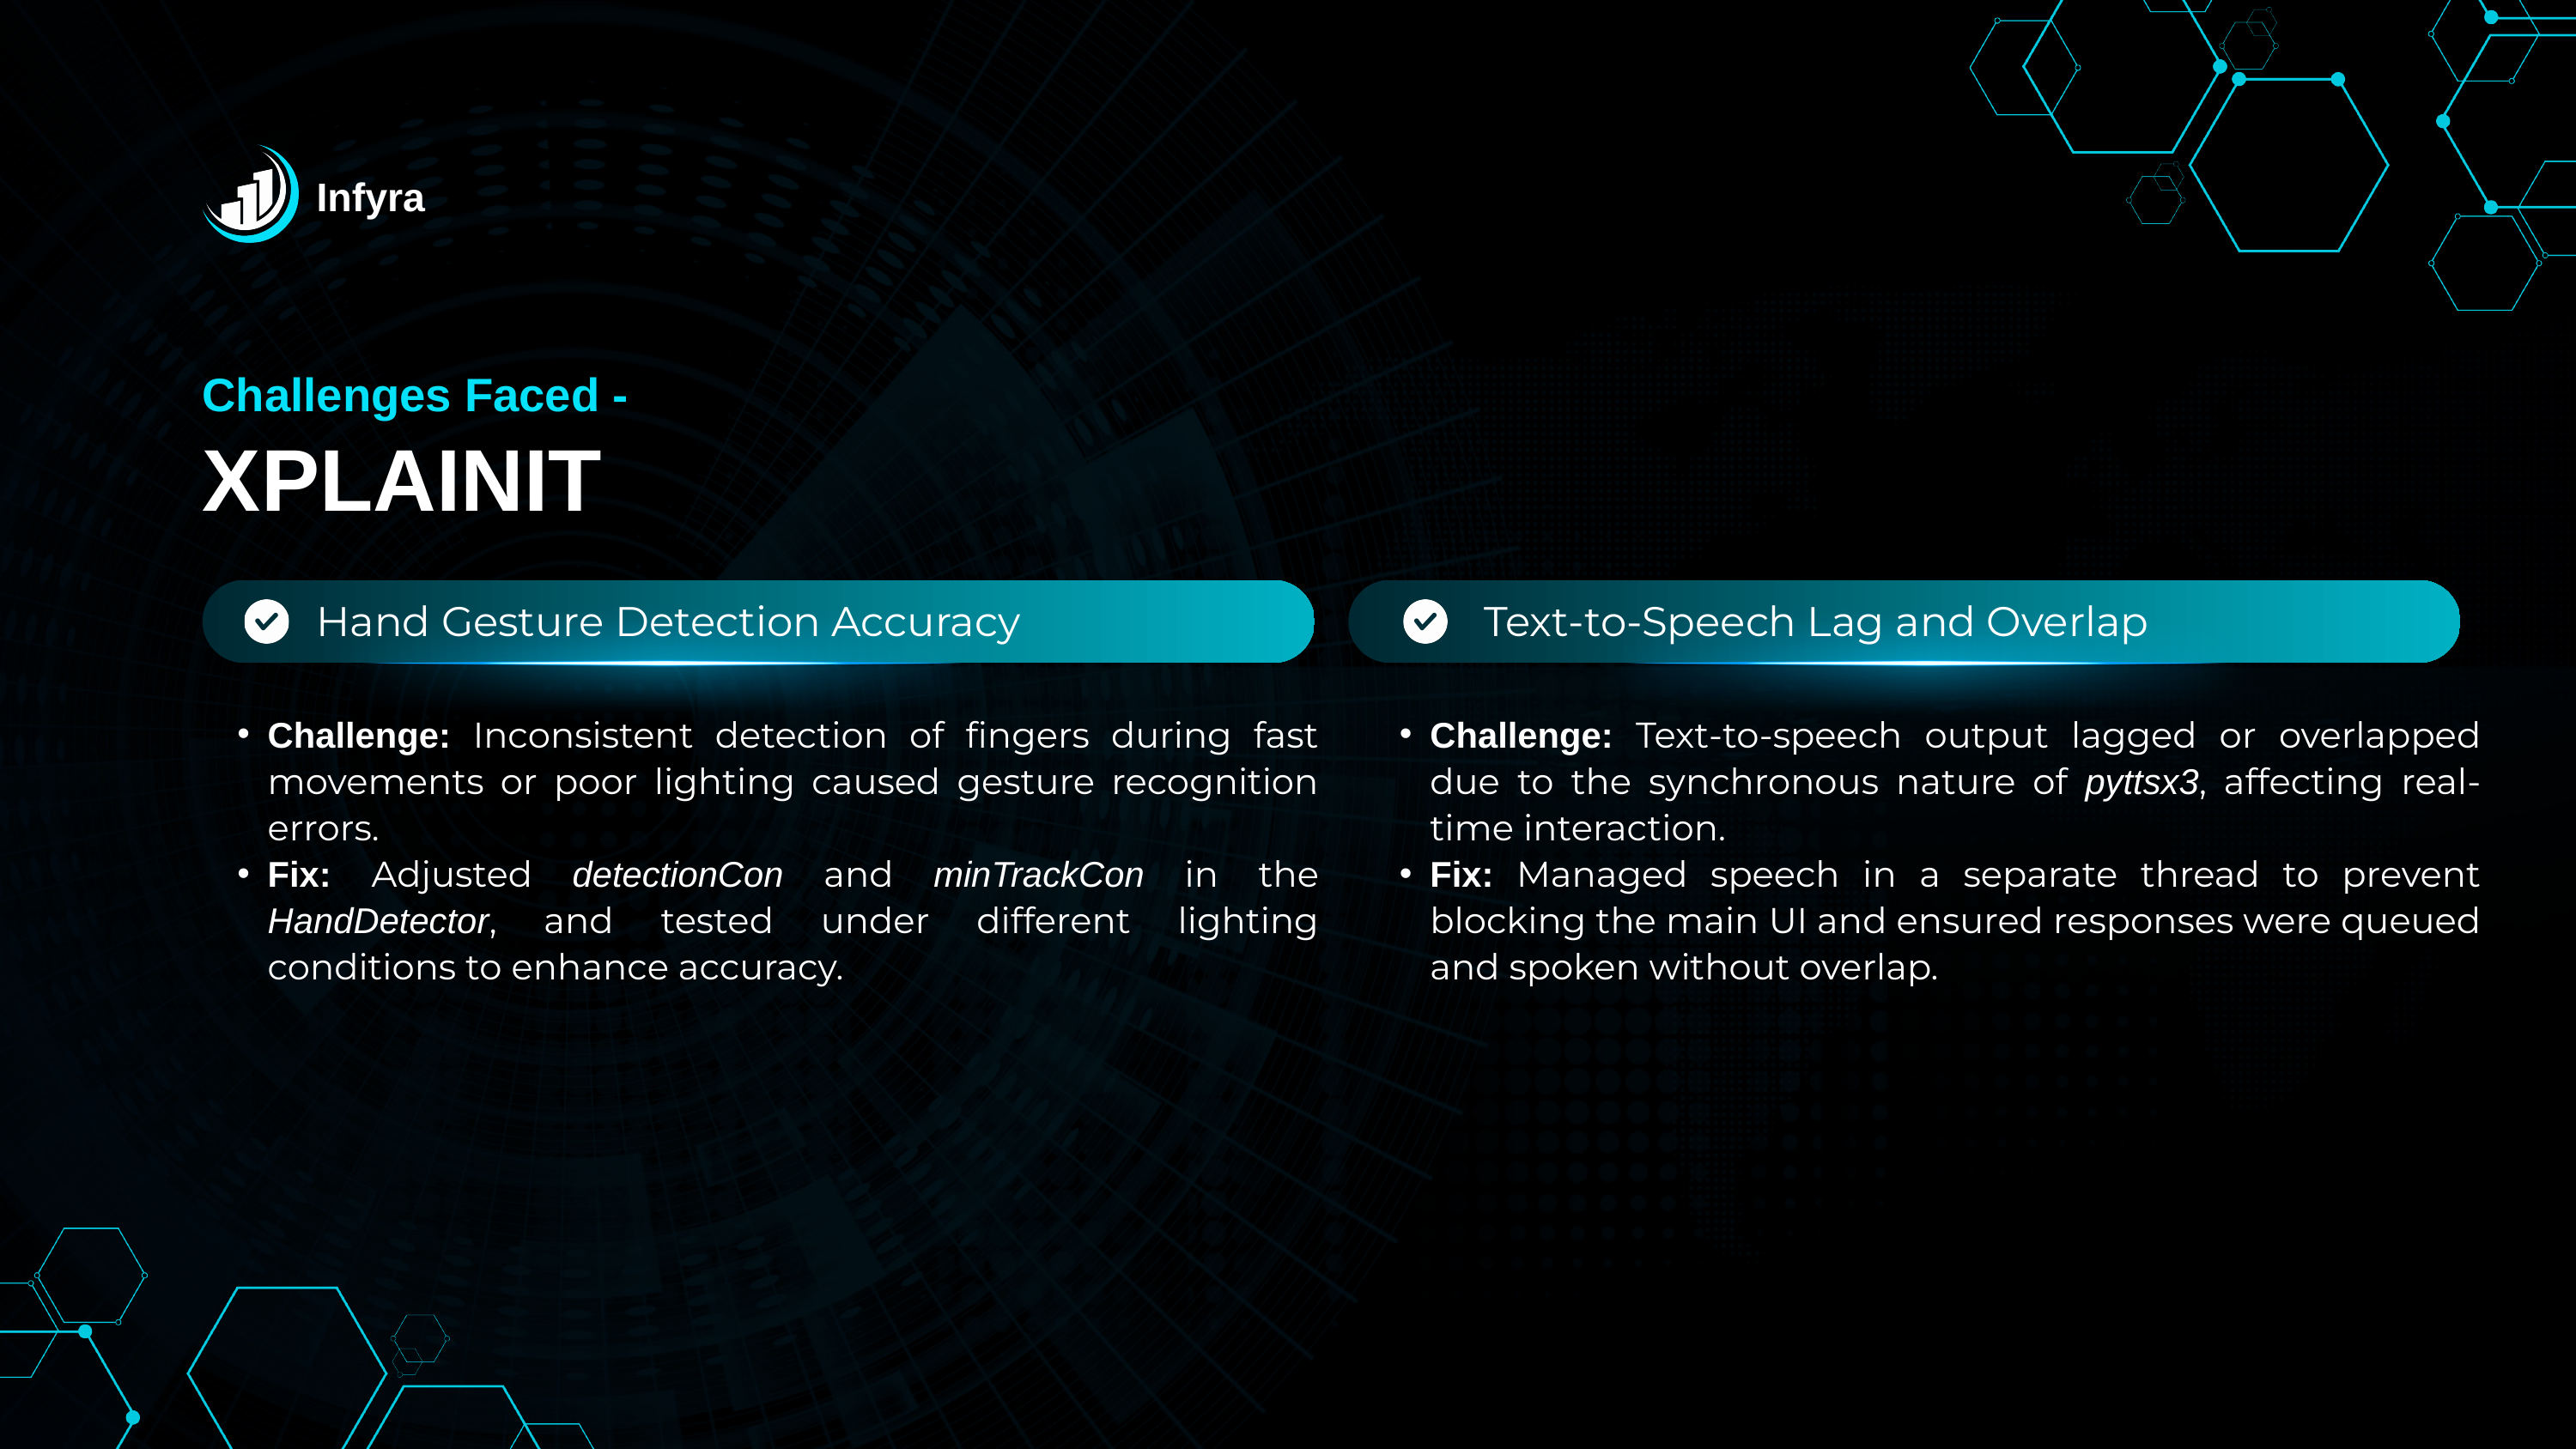

Infyra
Challenges Faced -
XPLAINIT

Hand Gesture Detection Accuracy

Text-to-Speech Lag and Overlap

Challenge: Inconsistent detection of fingers during fast movements or poor lighting caused gesture recognition errors.
Fix: Adjusted detectionCon and minTrackCon in the HandDetector, and tested under different lighting conditions to enhance accuracy.

Challenge: Text-to-speech output lagged or overlapped due to the synchronous nature of pyttsx3, affecting real-time interaction.
Fix: Managed speech in a separate thread to prevent blocking the main UI and ensured responses were queued and spoken without overlap.